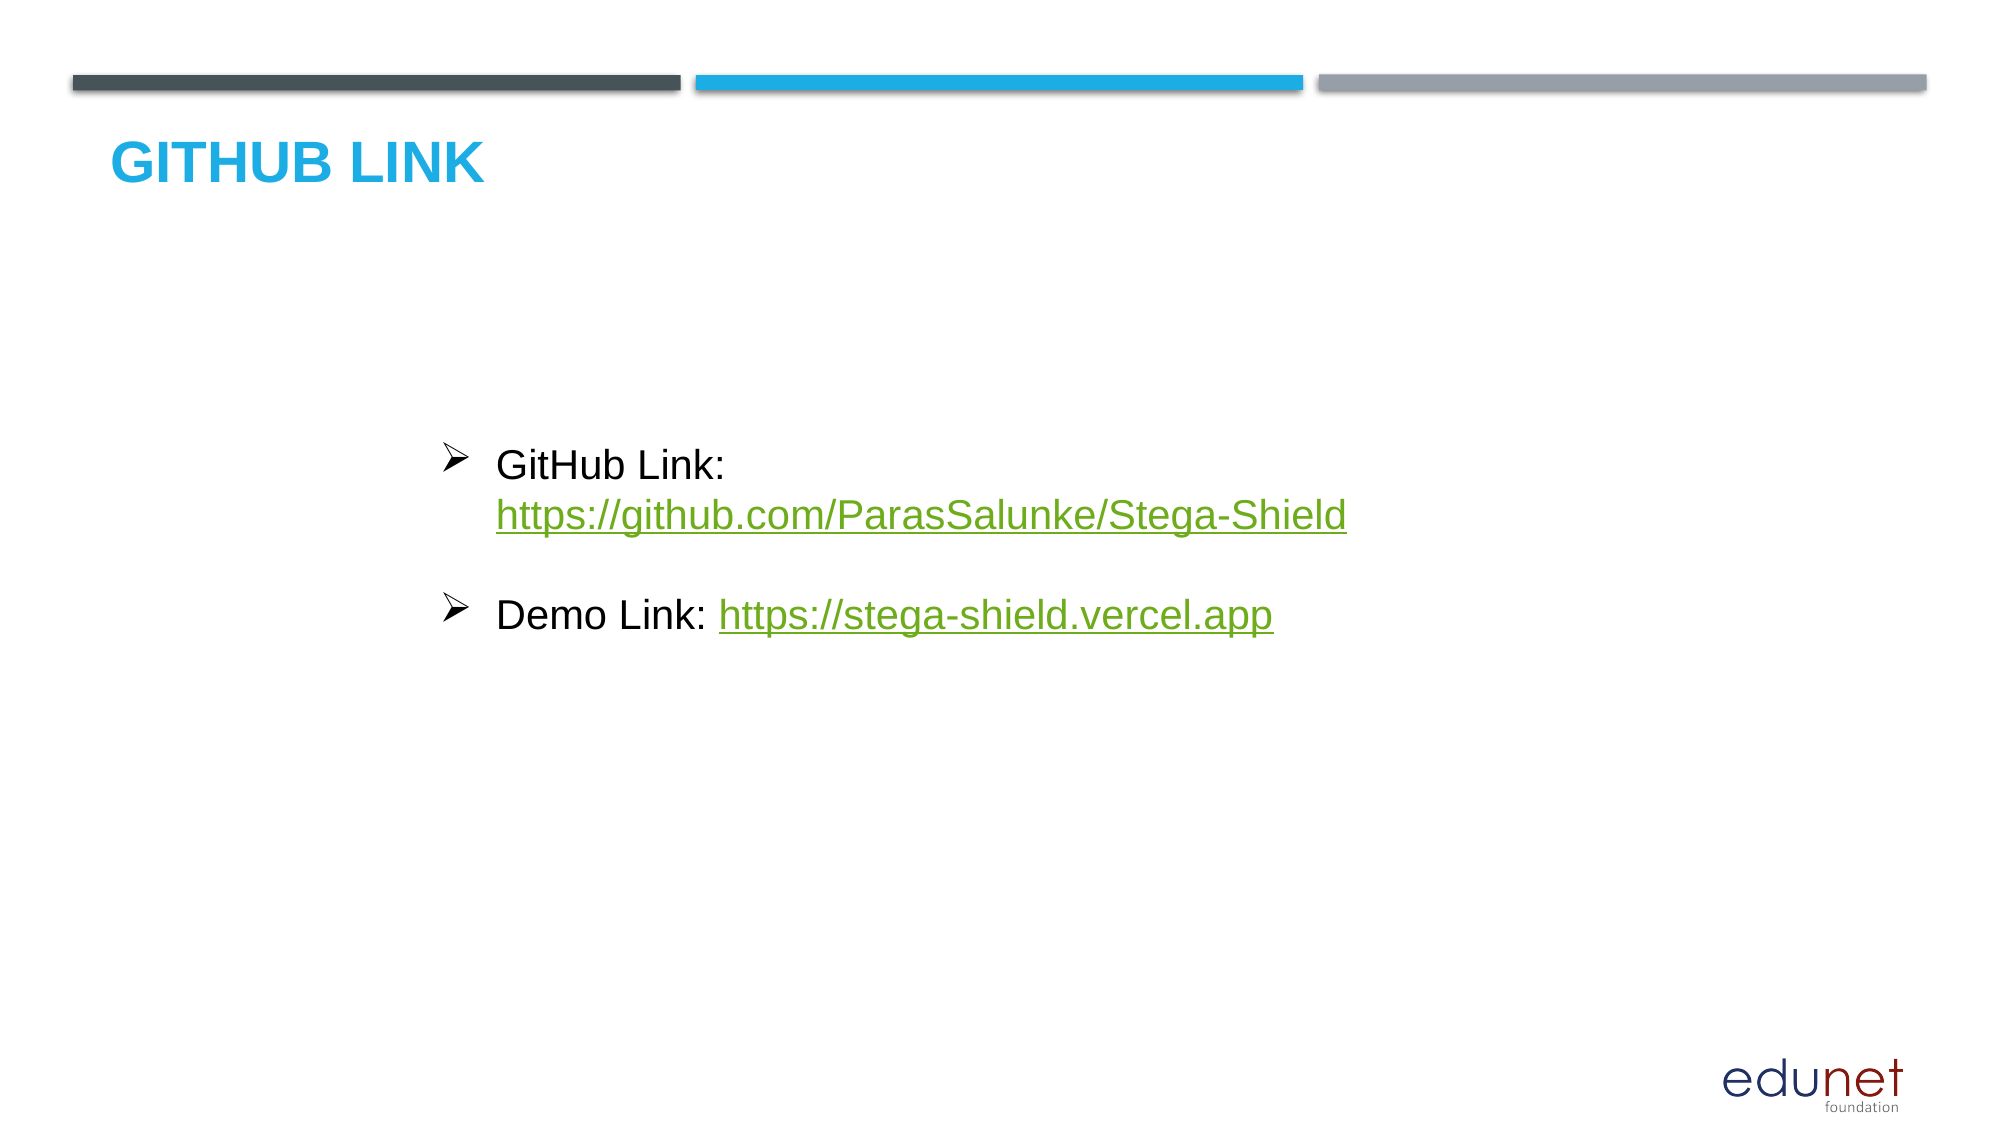

# GitHub Link
GitHub Link: https://github.com/ParasSalunke/Stega-Shield

Demo Link: https://stega-shield.vercel.app